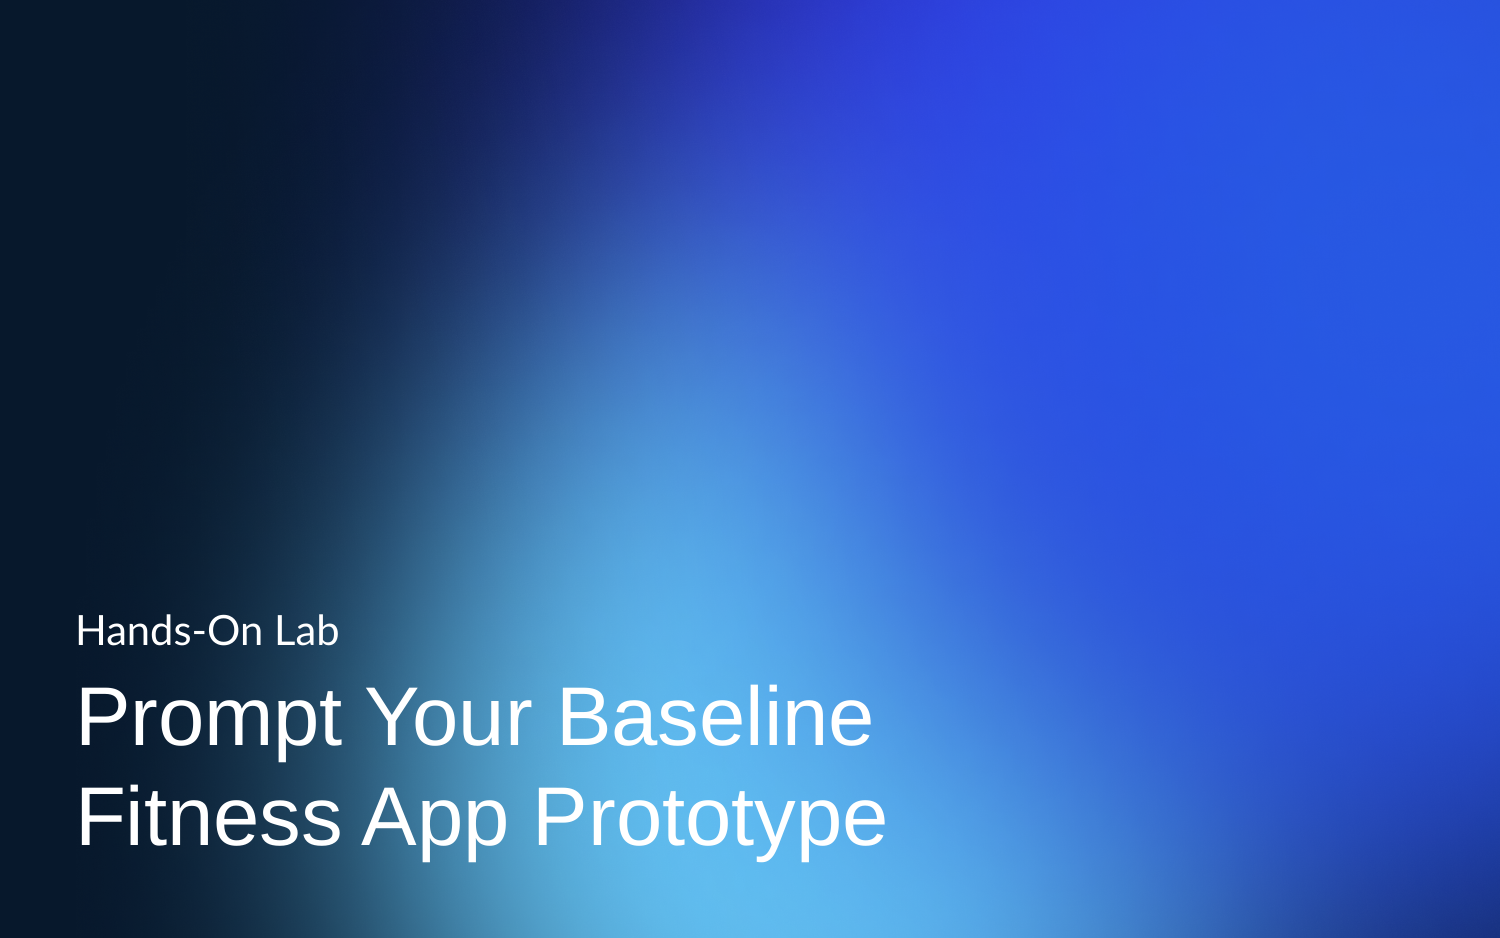

Hands-On Lab
# Prompt Your Baseline Fitness App Prototype